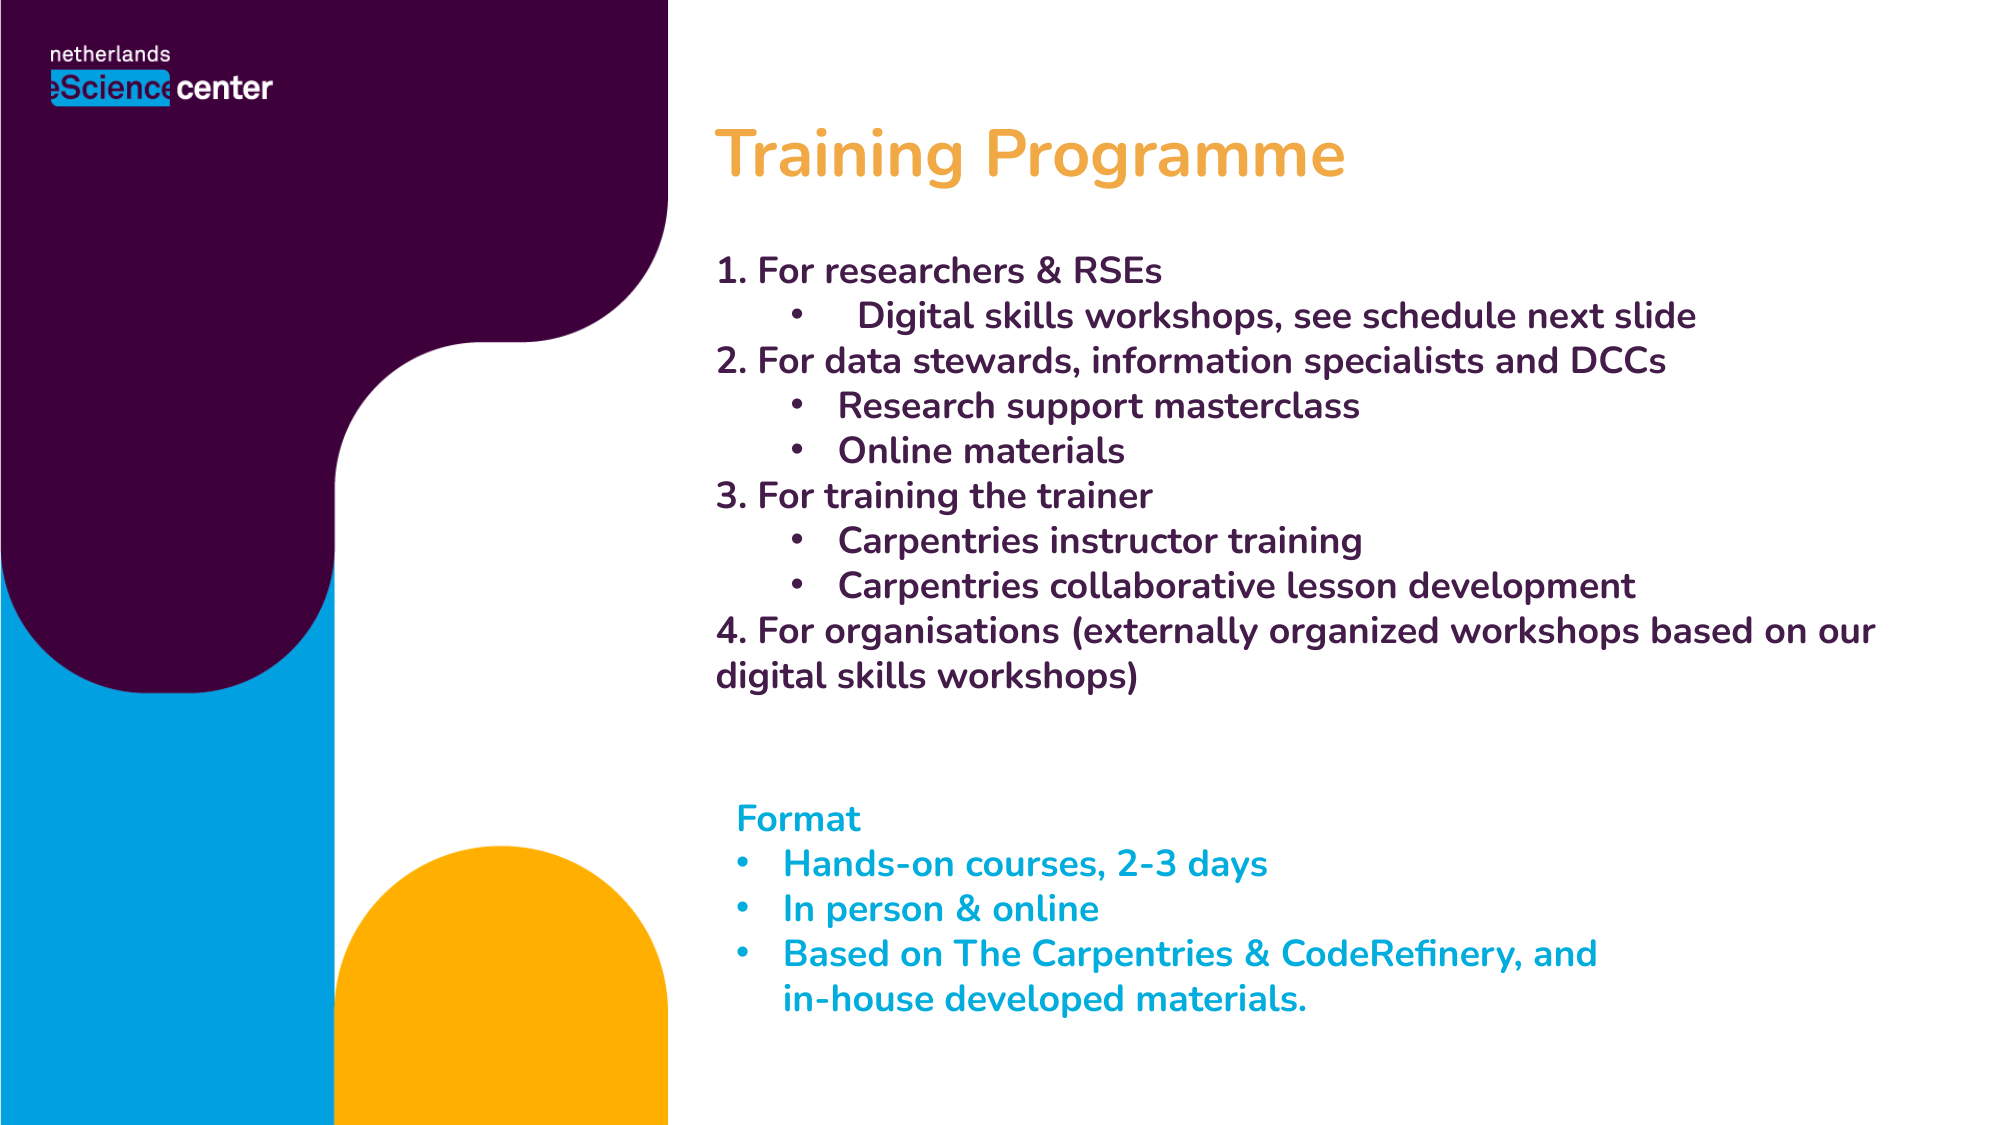

Training Programme​​
1. For researchers & RSEs
 Digital skills workshops, see schedule next slide
2. For data stewards, information specialists and DCCs
Research support masterclass
Online materials
3. For training the trainer
Carpentries instructor training
Carpentries collaborative lesson development
4. For organisations (externally organized workshops based on our digital skills workshops)
Format
Hands-on courses, 2-3 days
In person & online
Based on The Carpentries & CodeRefinery, and in-house developed materials.